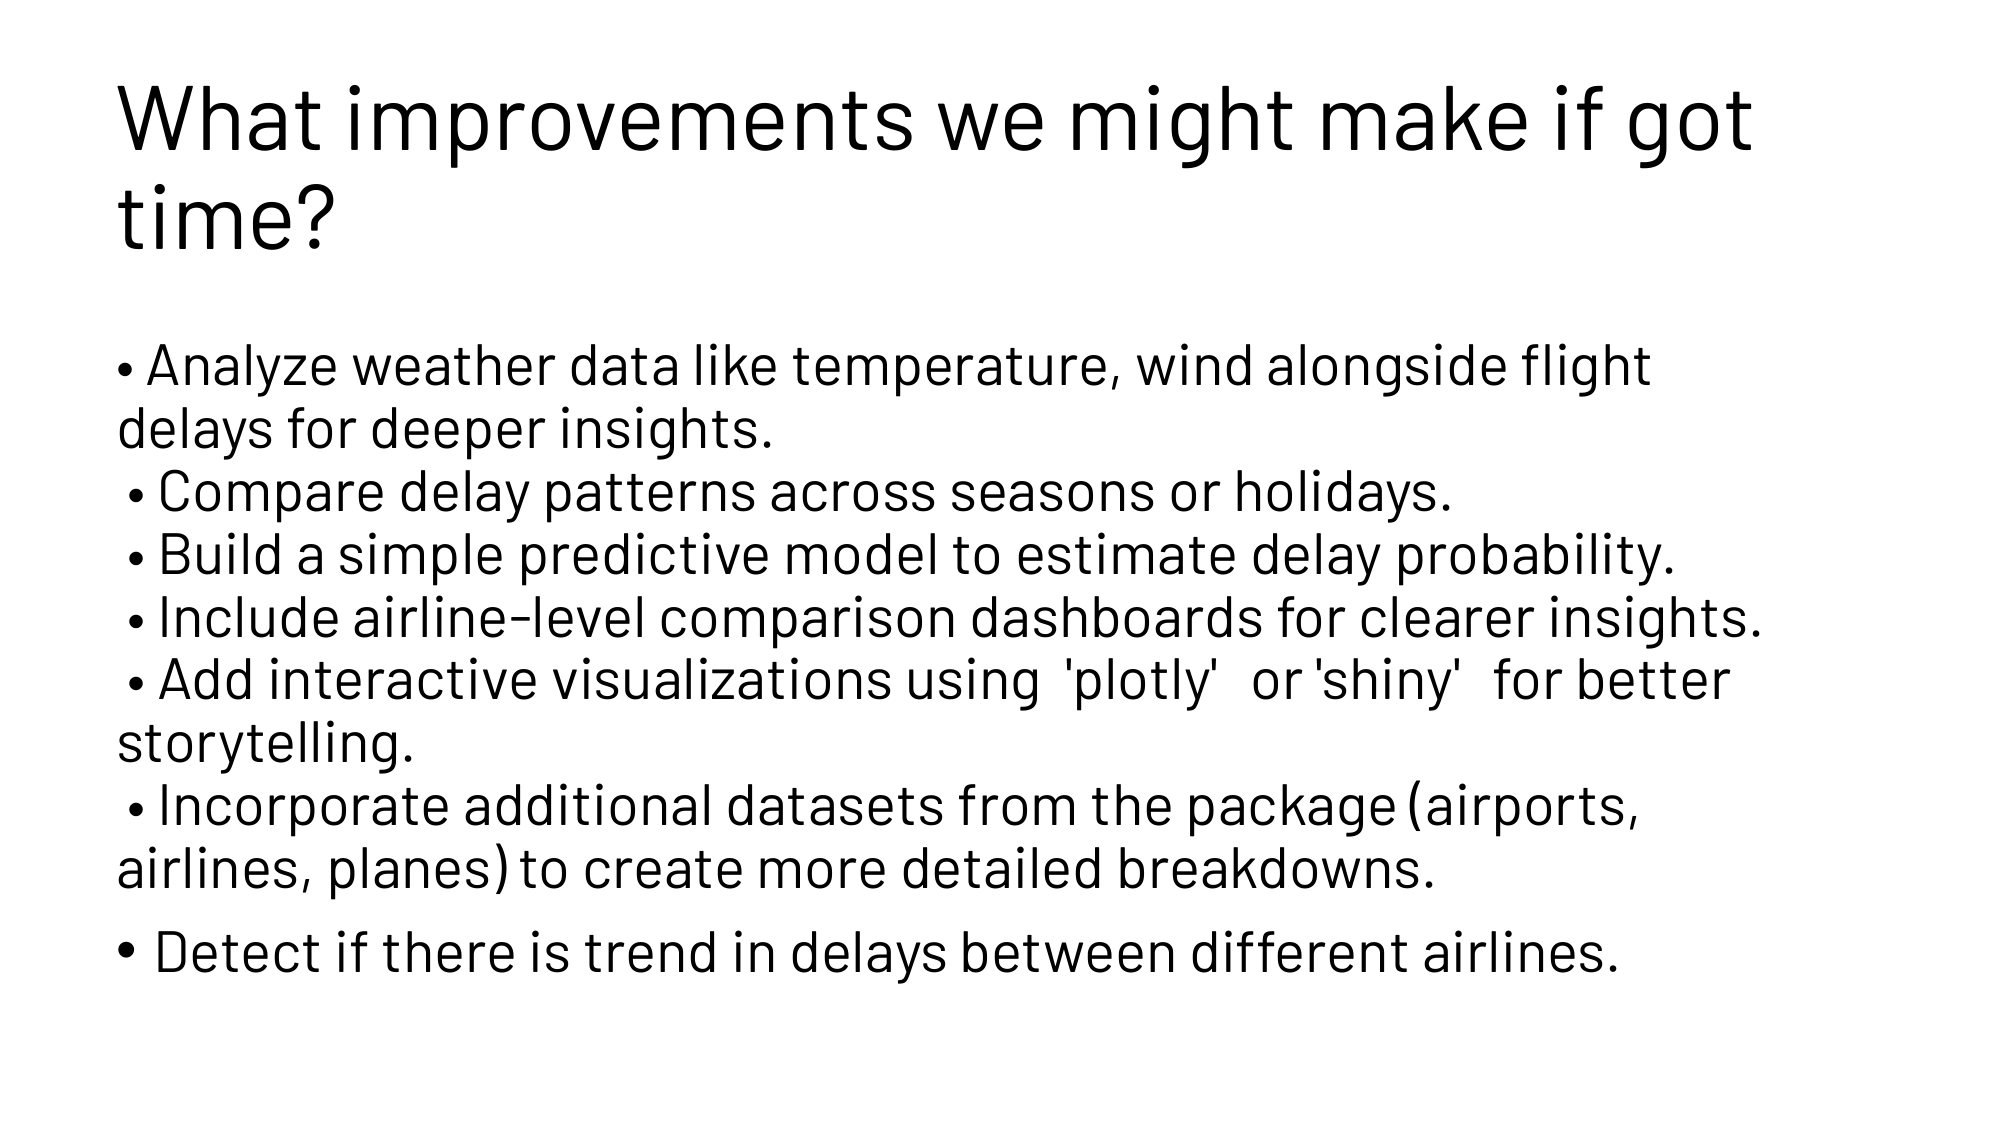

# What improvements we might make if got time?
• Analyze weather data like temperature, wind alongside flight delays for deeper insights.
 • Compare delay patterns across seasons or holidays.
 • Build a simple predictive model to estimate delay probability.
 • Include airline-level comparison dashboards for clearer insights.
 • Add interactive visualizations using  'plotly' or 'shiny' for better storytelling.
 • Incorporate additional datasets from the package (airports, airlines, planes) to create more detailed breakdowns.
Detect if there is trend in delays between different airlines.